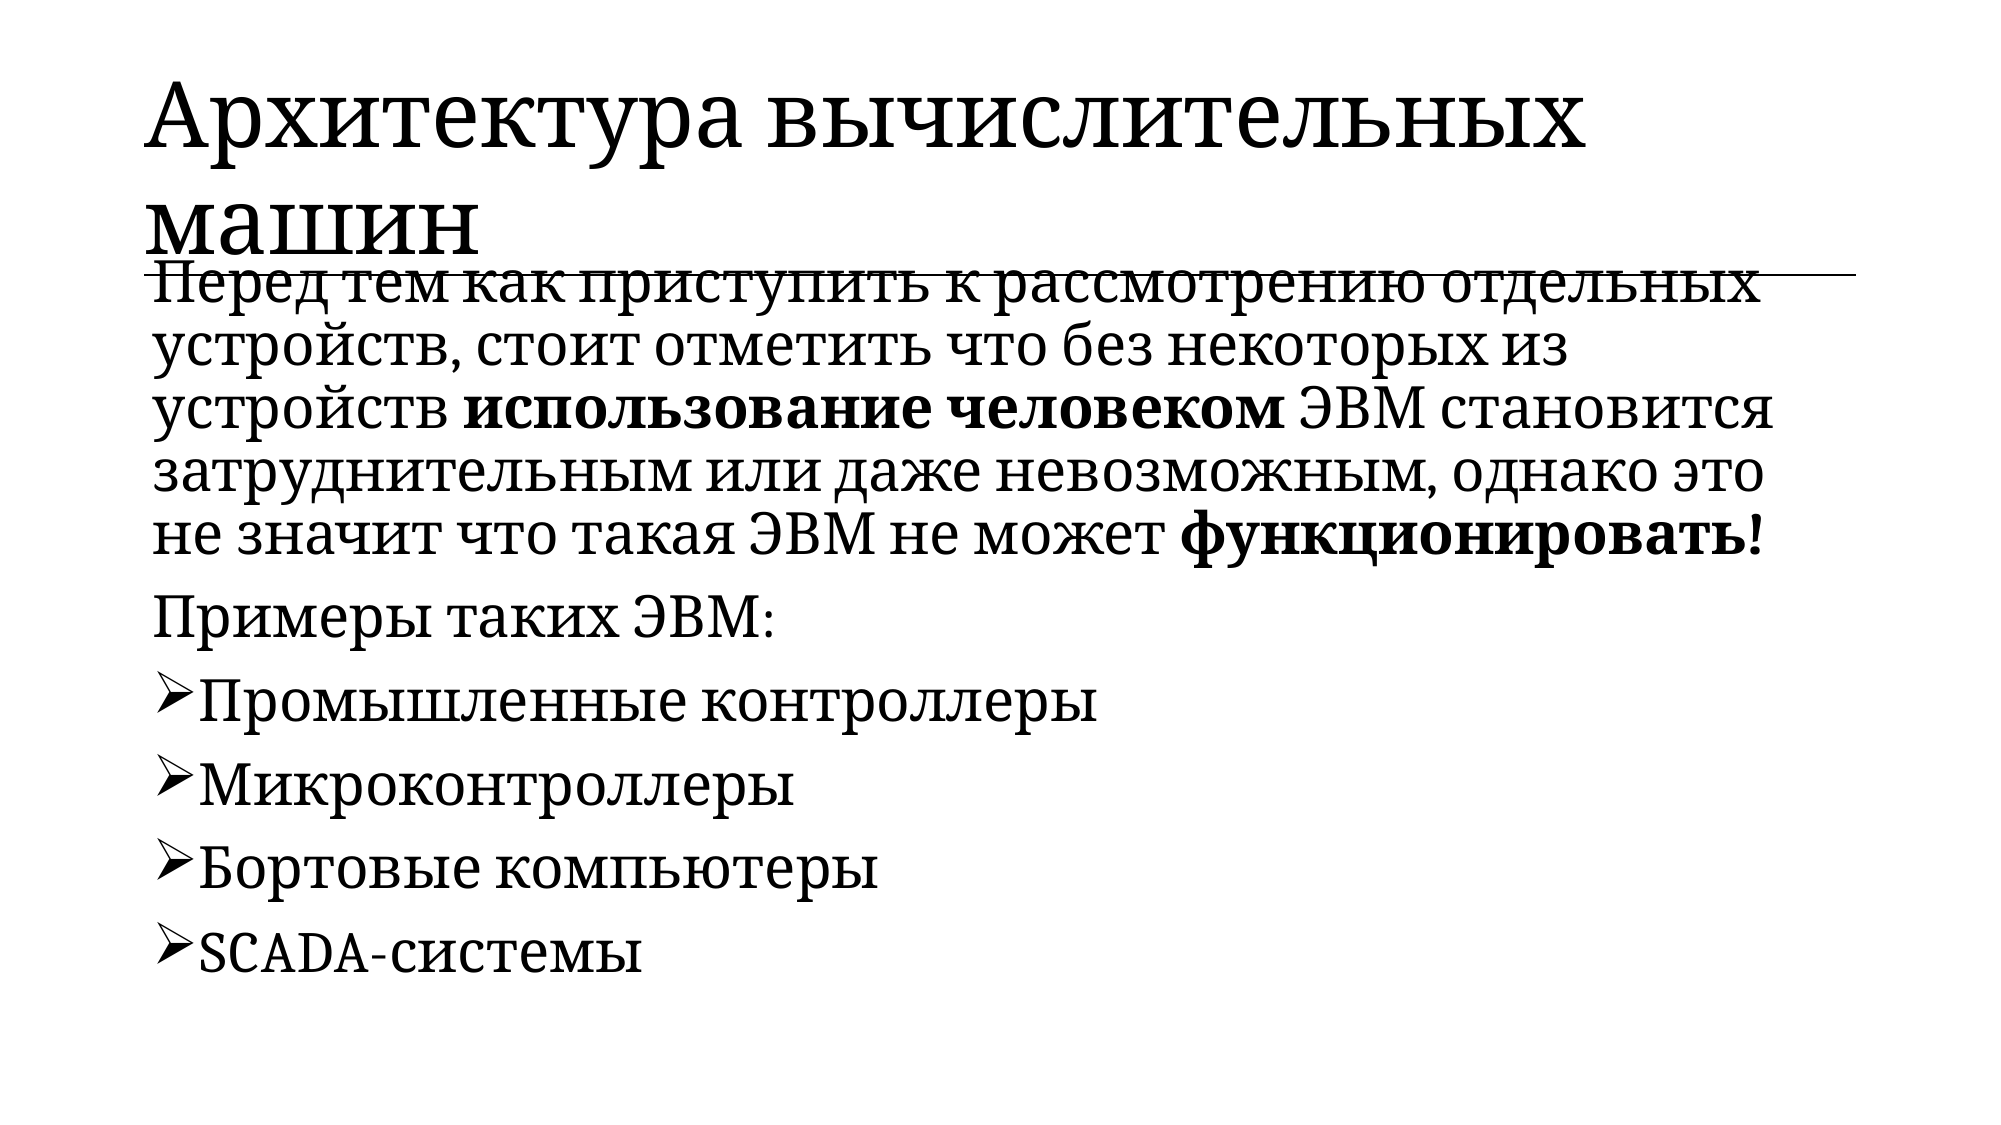

| Архитектура вычислительных машин |
| --- |
Перед тем как приступить к рассмотрению отдельных устройств, стоит отметить что без некоторых из устройств использование человеком ЭВМ становится затруднительным или даже невозможным, однако это не значит что такая ЭВМ не может функционировать!
Примеры таких ЭВМ:
Промышленные контроллеры
Микроконтроллеры
Бортовые компьютеры
SCADA-системы